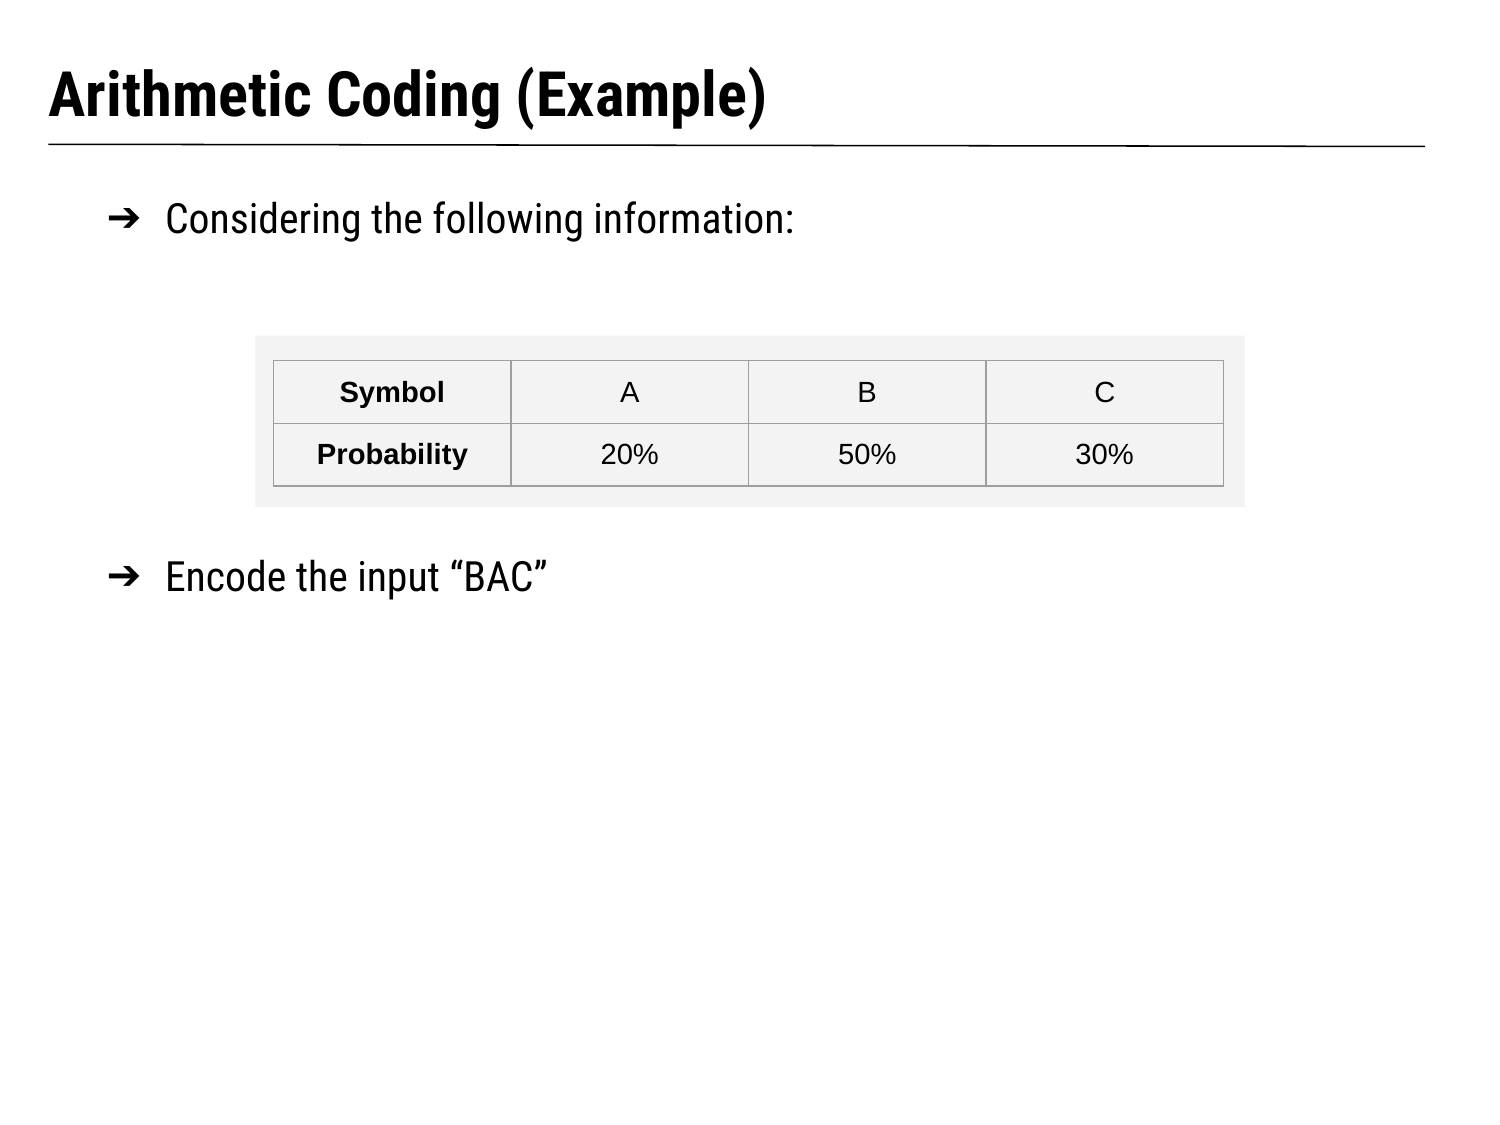

# Arithmetic Coding (Example)
Considering the following information:

| Symbol | A | B | C |
| --- | --- | --- | --- |
| Probability | 20% | 50% | 30% |
Encode the input “BAC”